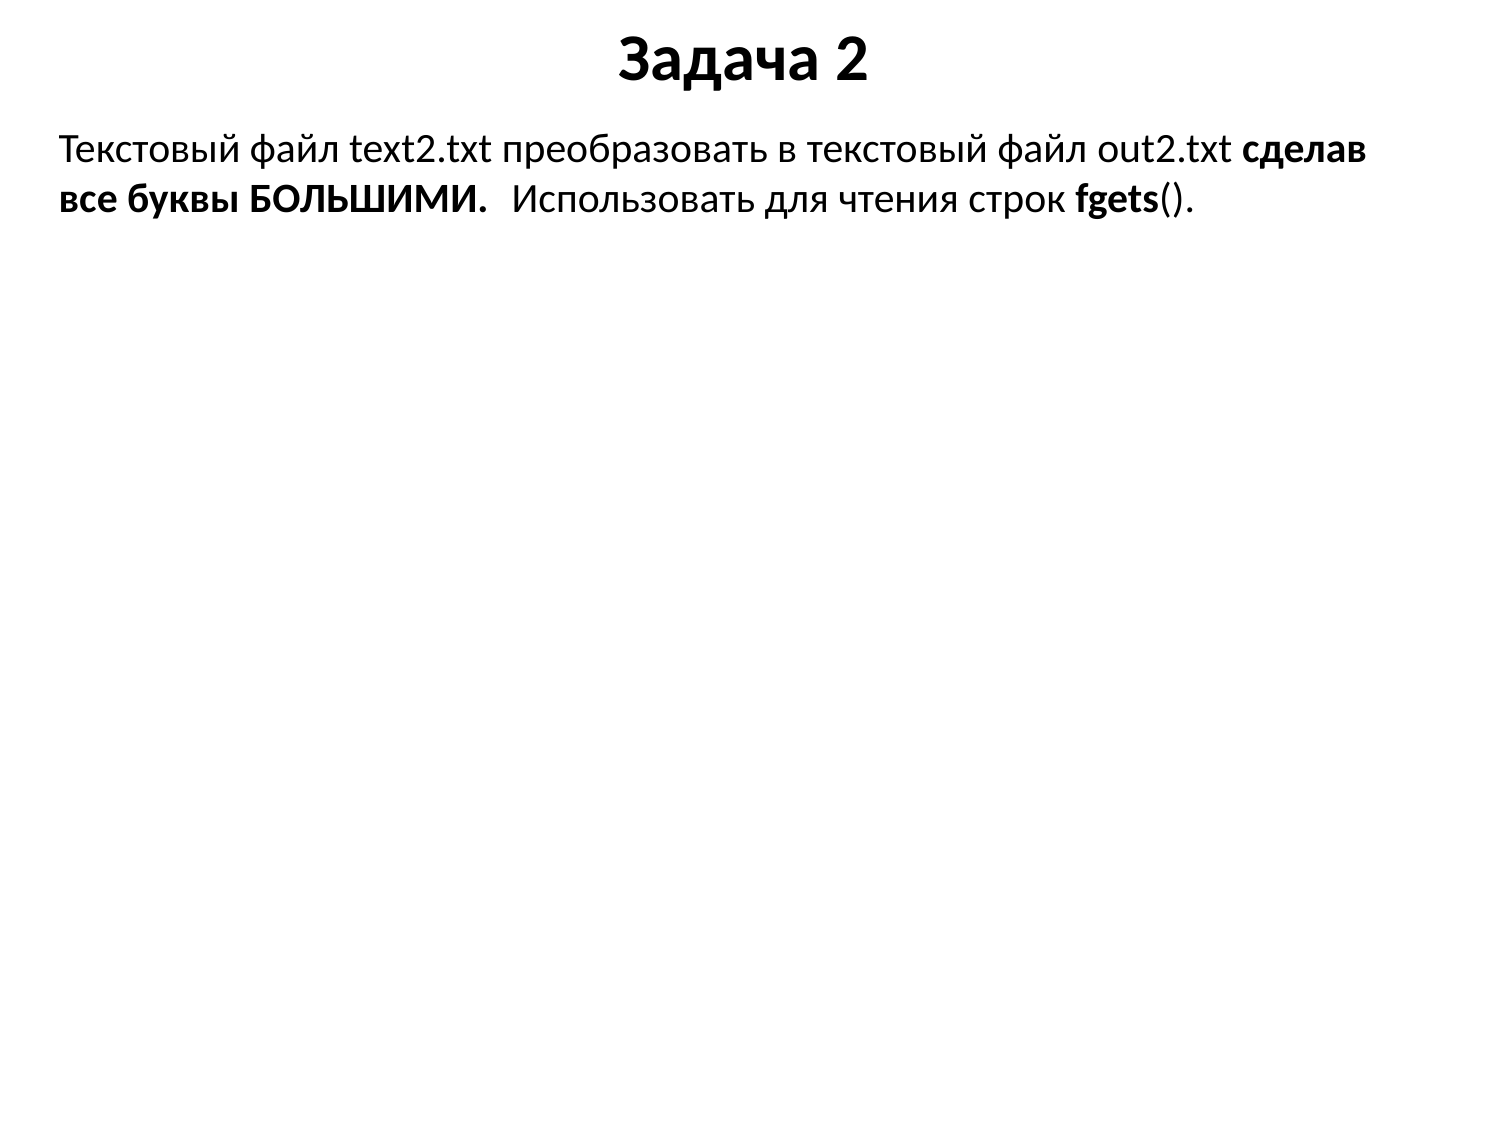

# Задача 2
Текстовый файл text2.txt преобразовать в текстовый файл out2.txt сделав все буквы БОЛЬШИМИ. Использовать для чтения строк fgets().